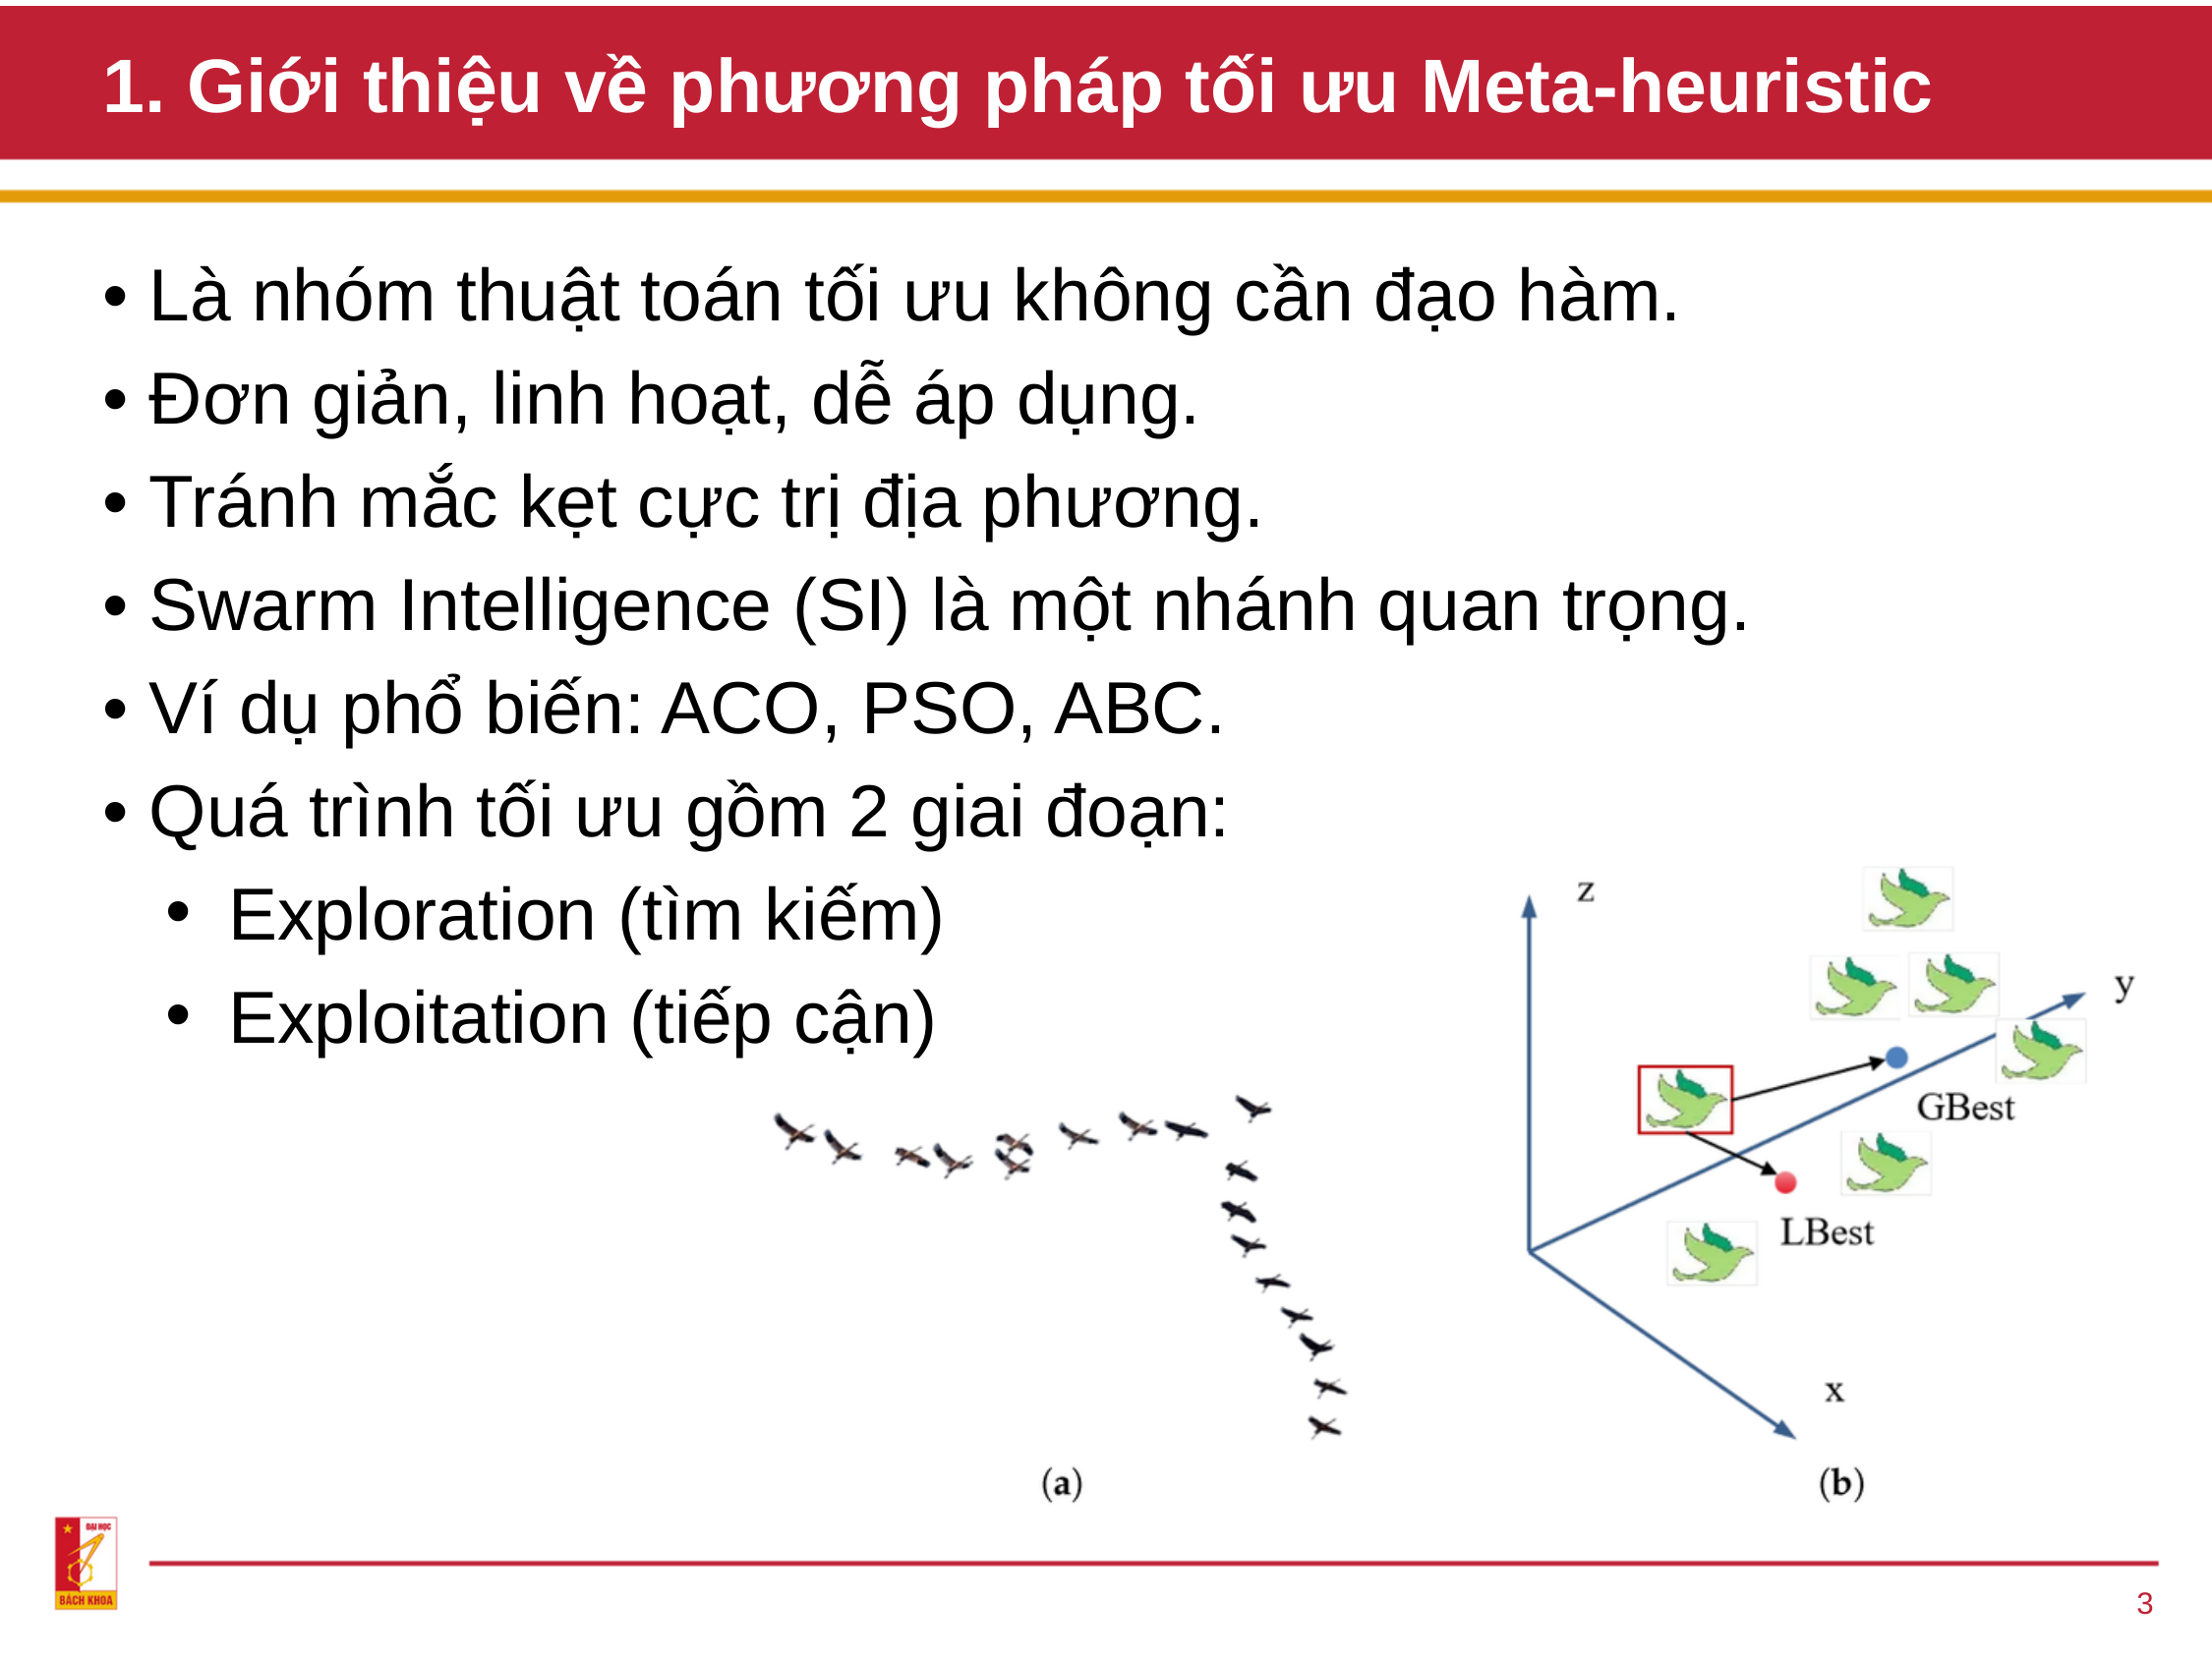

1. Giới thiệu về phương pháp tối ưu Meta-heuristic
• Là nhóm thuật toán tối ưu không cần đạo hàm.
• Đơn giản, linh hoạt, dễ áp dụng.
• Tránh mắc kẹt cực trị địa phương.
• Swarm Intelligence (SI) là một nhánh quan trọng.
• Ví dụ phổ biến: ACO, PSO, ABC.
• Quá trình tối ưu gồm 2 giai đoạn:
Exploration (tìm kiếm)
Exploitation (tiếp cận)

3